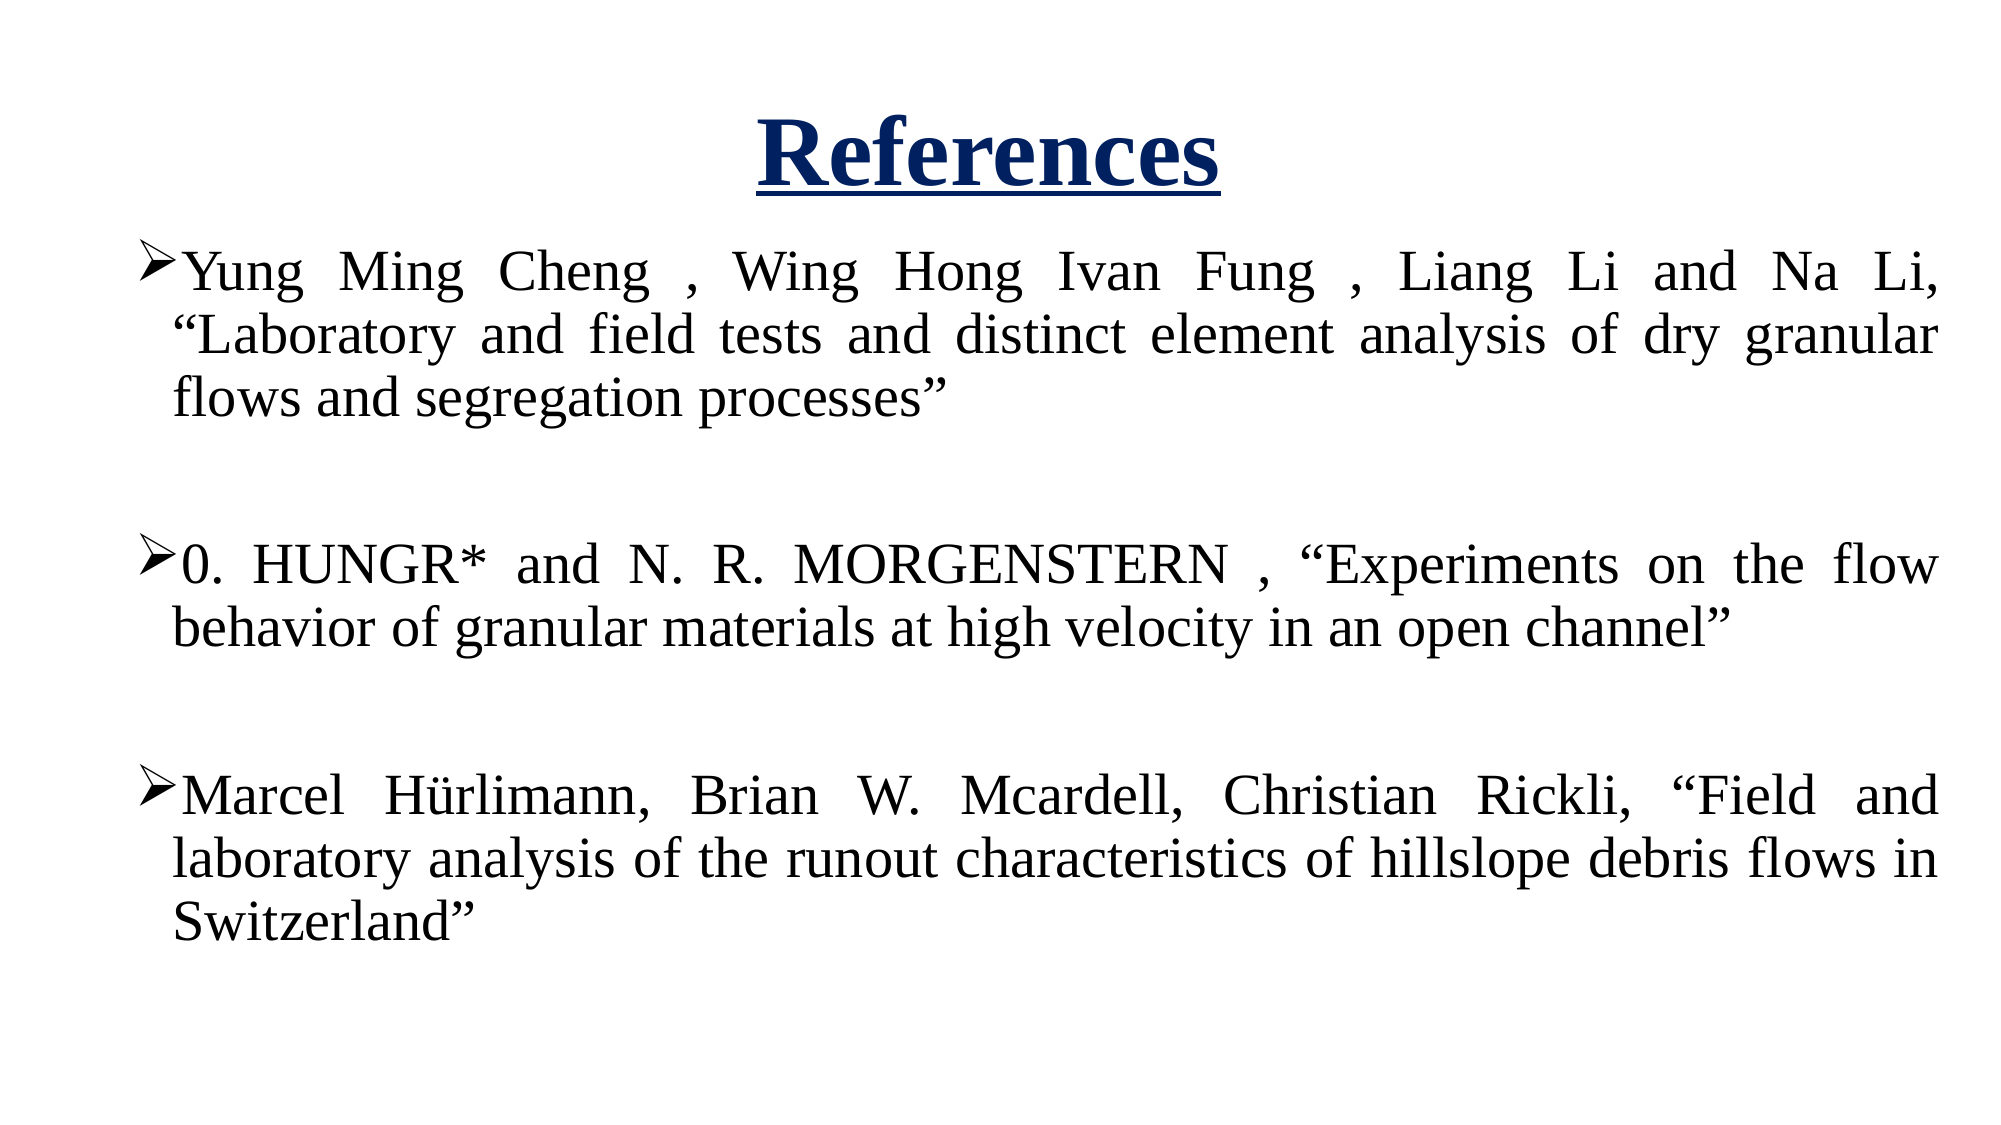

References

Yung Ming Cheng , Wing Hong Ivan Fung , Liang Li and Na Li, “Laboratory and field tests and distinct element analysis of dry granular flows and segregation processes”

0. HUNGR* and N. R. MORGENSTERN , “Experiments on the flow behavior of granular materials at high velocity in an open channel”

Marcel Hürlimann, Brian W. Mcardell, Christian Rickli, “Field and laboratory analysis of the runout characteristics of hillslope debris flows in Switzerland”